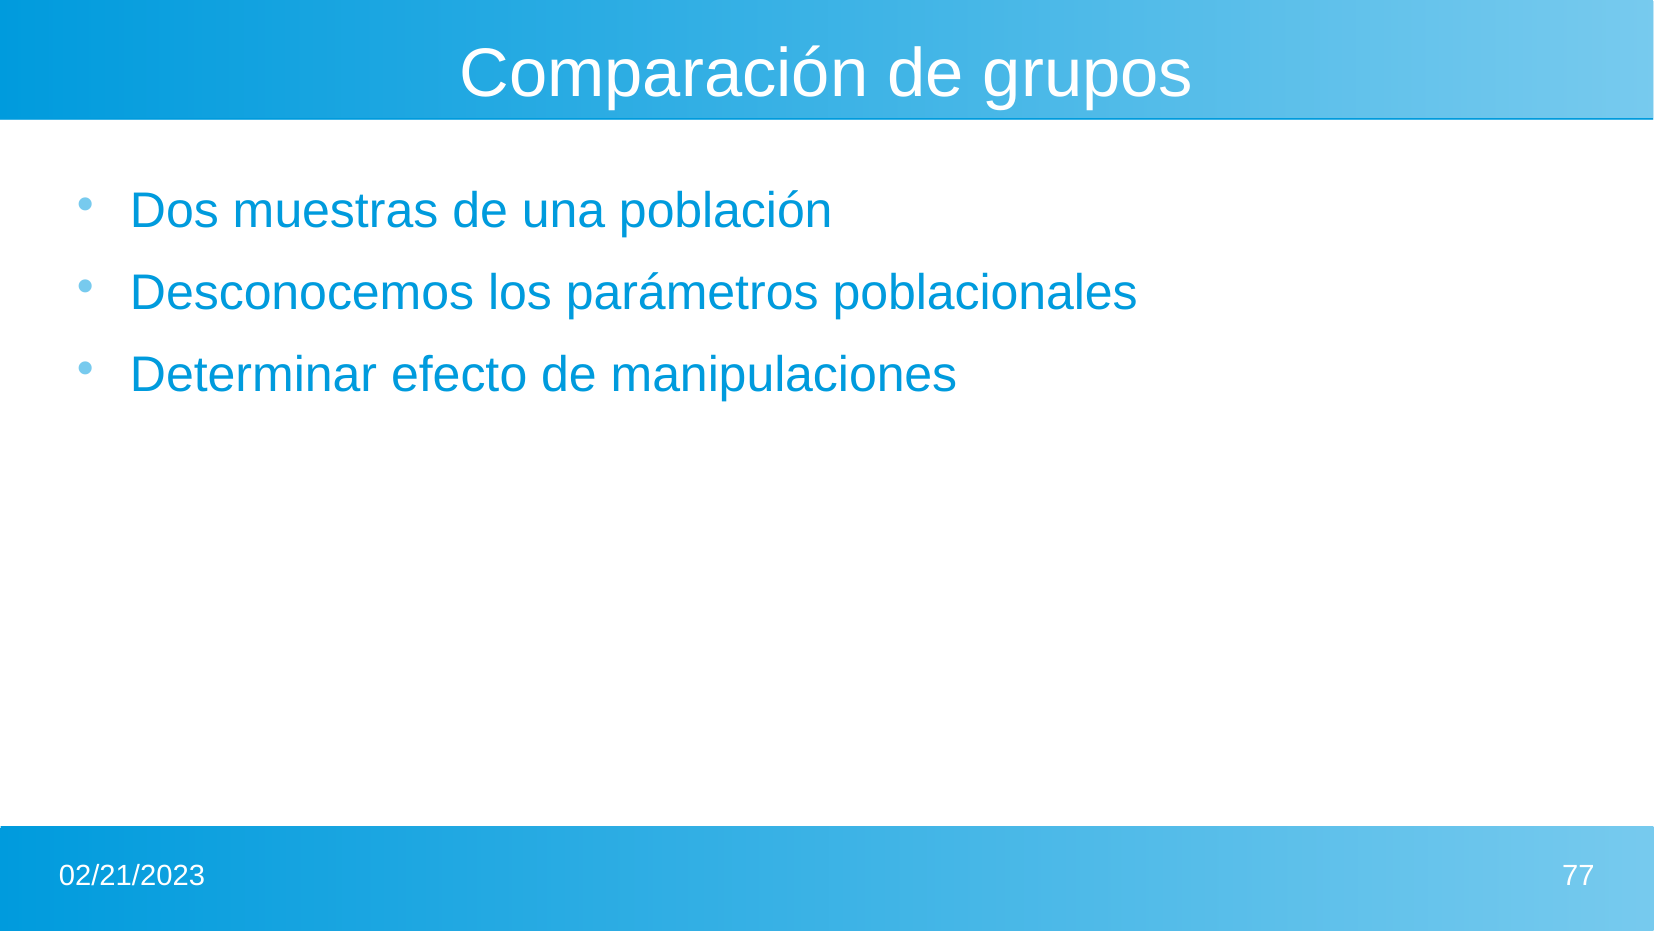

# Comparación de grupos
Dos muestras de una población
Desconocemos los parámetros poblacionales
Determinar efecto de manipulaciones
02/21/2023
77